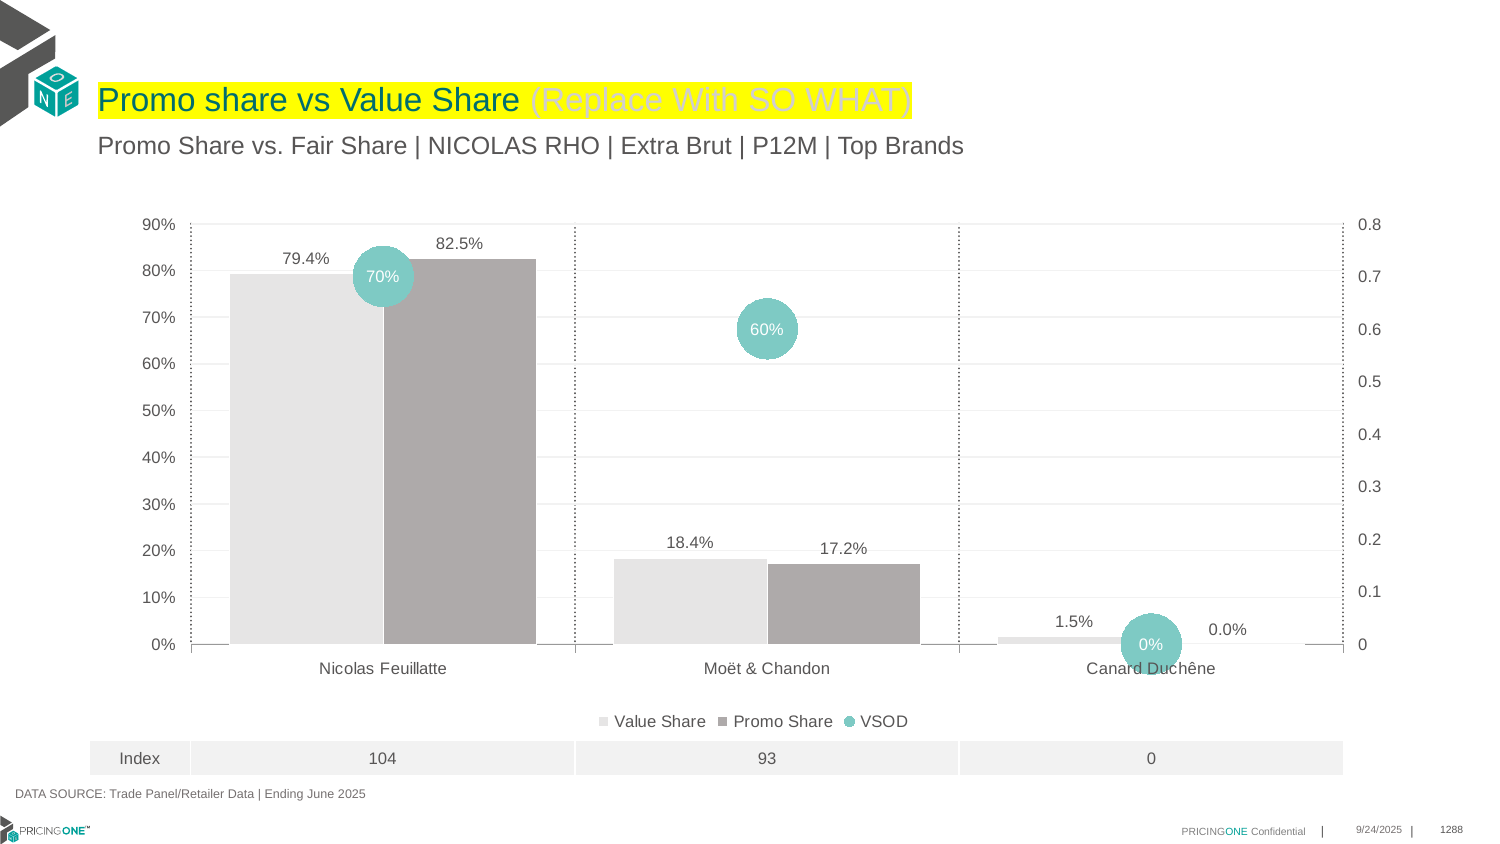

# Promo share vs Value Share (Replace With SO WHAT)
Promo Share vs. Fair Share | NICOLAS RHO | Extra Brut | P12M | Top Brands

### Chart

| Category | Value Share | Promo Share | VSOD |
|---|---|---|---|
| Nicolas Feuillatte | 0.7943304212257469 | 0.8252269540187468 | 0.7 |
| Moët & Chandon | 0.1841567404675216 | 0.17170270868698798 | 0.6 |
| Canard Duchêne | 0.015495327635869307 | 0.0 | 0.0 |
| Index | 104 | 93 | 0 |
| --- | --- | --- | --- |
DATA SOURCE: Trade Panel/Retailer Data | Ending June 2025

9/24/2025
1288